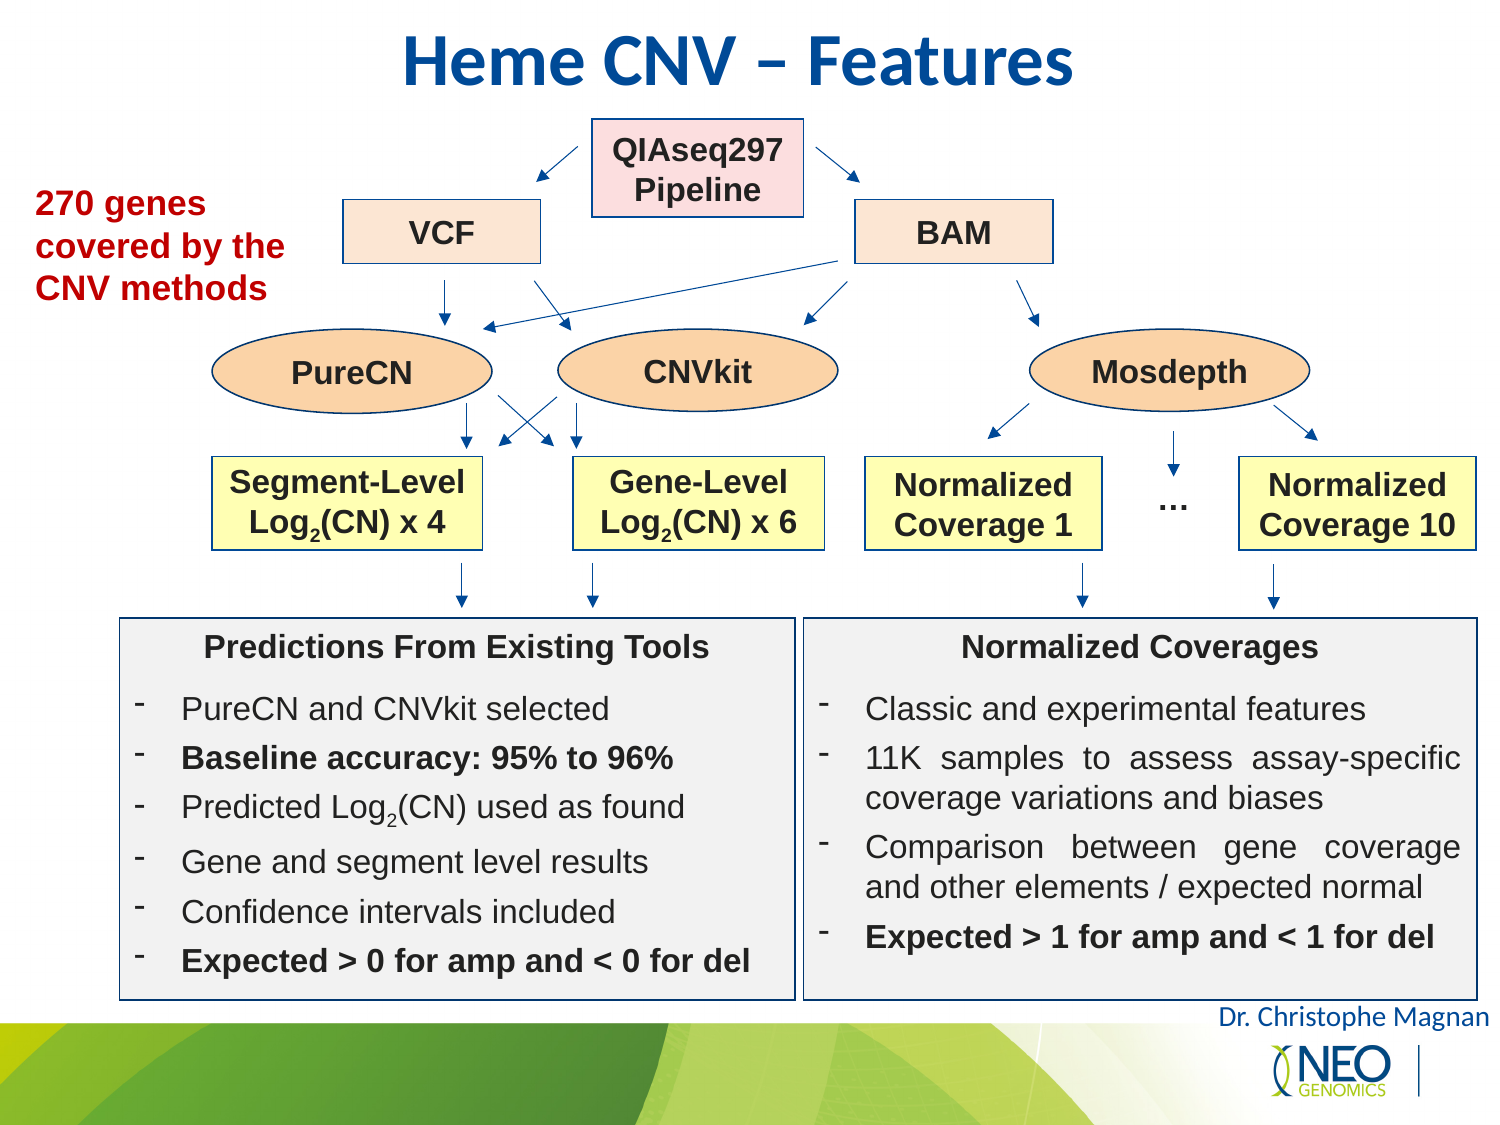

# Heme CNV – Features
QIAseq297
Pipeline
270 genes covered by the CNV methods
VCF
BAM
PureCN
CNVkit
Mosdepth
Normalized Coverage 1
Segment-Level Log2(CN) x 4
Gene-Level Log2(CN) x 6
Normalized Coverage 10
…
Normalized Coverages
Classic and experimental features
11K samples to assess assay-specific coverage variations and biases
Comparison between gene coverage and other elements / expected normal
Expected > 1 for amp and < 1 for del
Predictions From Existing Tools
PureCN and CNVkit selected
Baseline accuracy: 95% to 96%
Predicted Log2(CN) used as found
Gene and segment level results
Confidence intervals included
Expected > 0 for amp and < 0 for del
Dr. Christophe Magnan